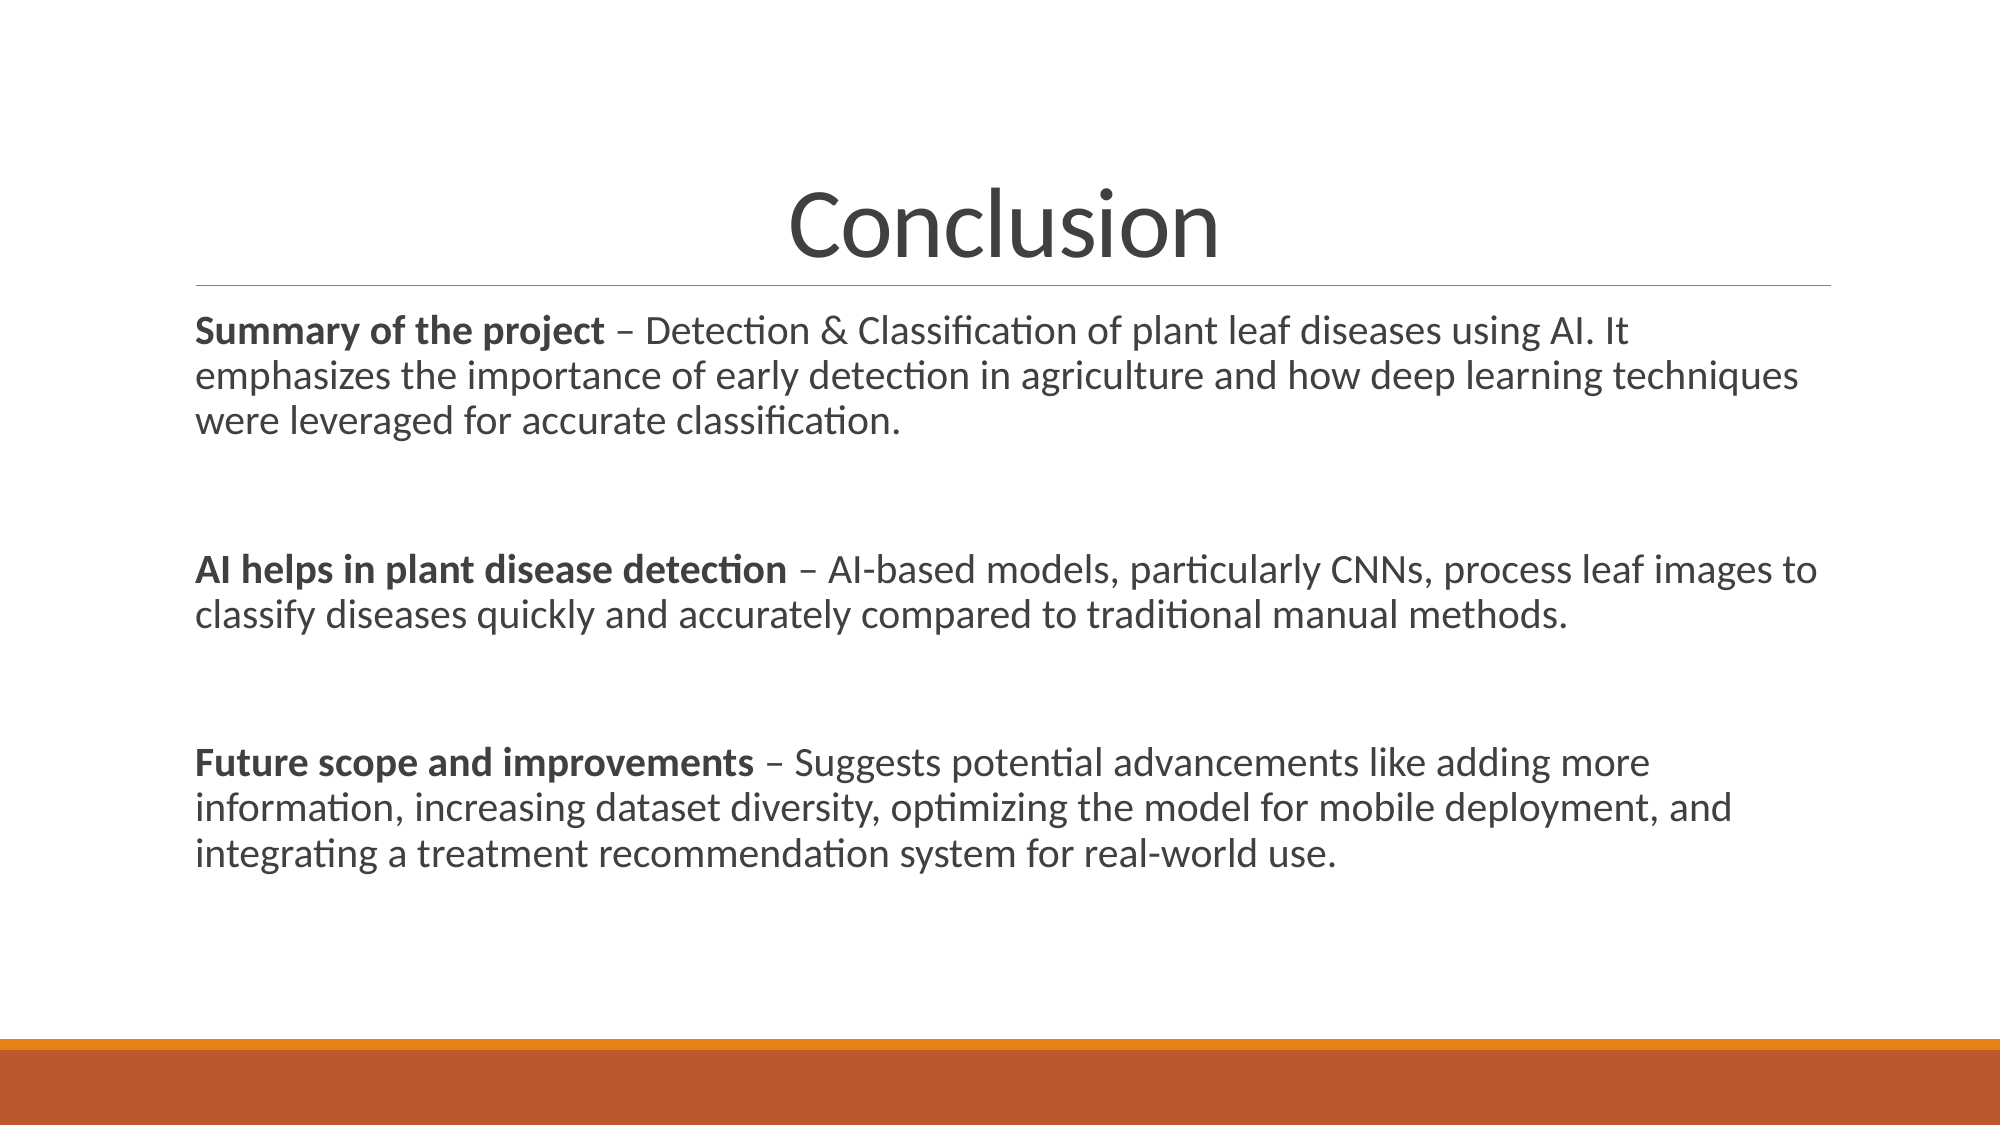

# Conclusion
Summary of the project – Detection & Classification of plant leaf diseases using AI. It emphasizes the importance of early detection in agriculture and how deep learning techniques were leveraged for accurate classification.

AI helps in plant disease detection – AI-based models, particularly CNNs, process leaf images to classify diseases quickly and accurately compared to traditional manual methods.

Future scope and improvements – Suggests potential advancements like adding more information, increasing dataset diversity, optimizing the model for mobile deployment, and integrating a treatment recommendation system for real-world use.